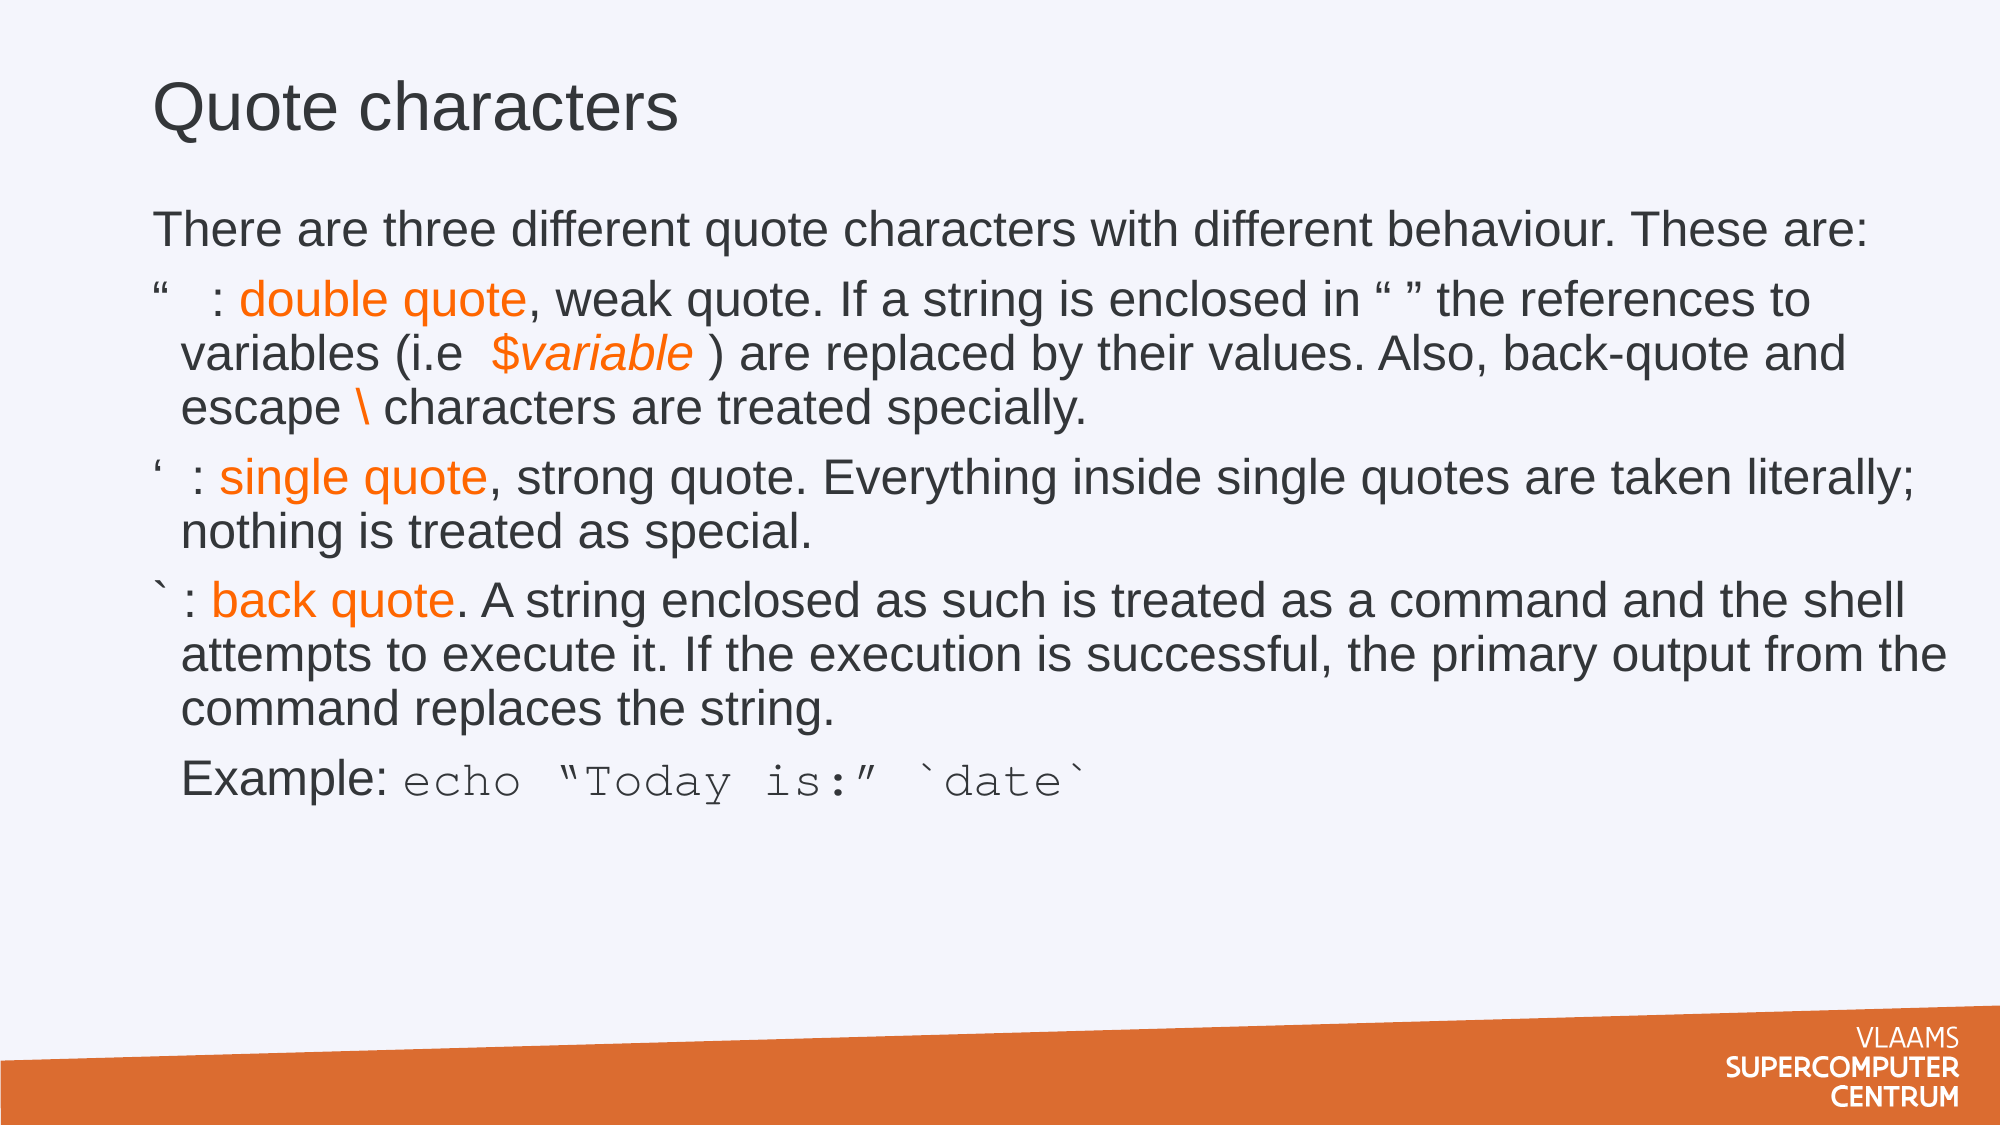

# Quote characters
There are three different quote characters with different behaviour. These are:
“   : double quote, weak quote. If a string is enclosed in “ ” the references to variables (i.e  $variable ) are replaced by their values. Also, back-quote and escape \ characters are treated specially.
‘  : single quote, strong quote. Everything inside single quotes are taken literally; nothing is treated as special.
` : back quote. A string enclosed as such is treated as a command and the shell attempts to execute it. If the execution is successful, the primary output from the command replaces the string.
	Example: echo “Today is:” `date`